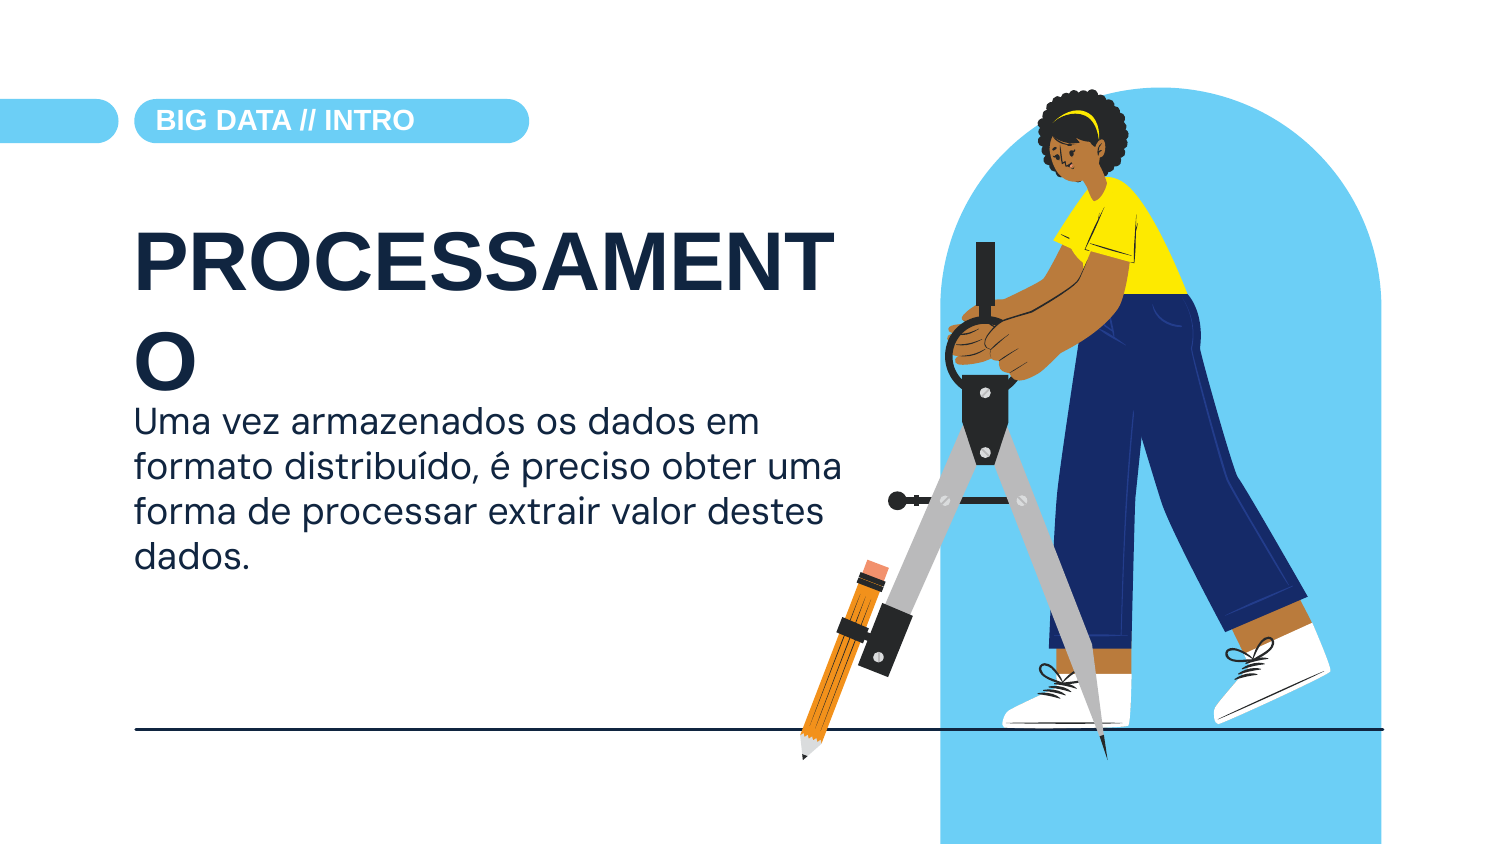

BIG DATA // INTRO
# PROCESSAMENTO
Uma vez armazenados os dados em formato distribuído, é preciso obter uma forma de processar extrair valor destes dados.